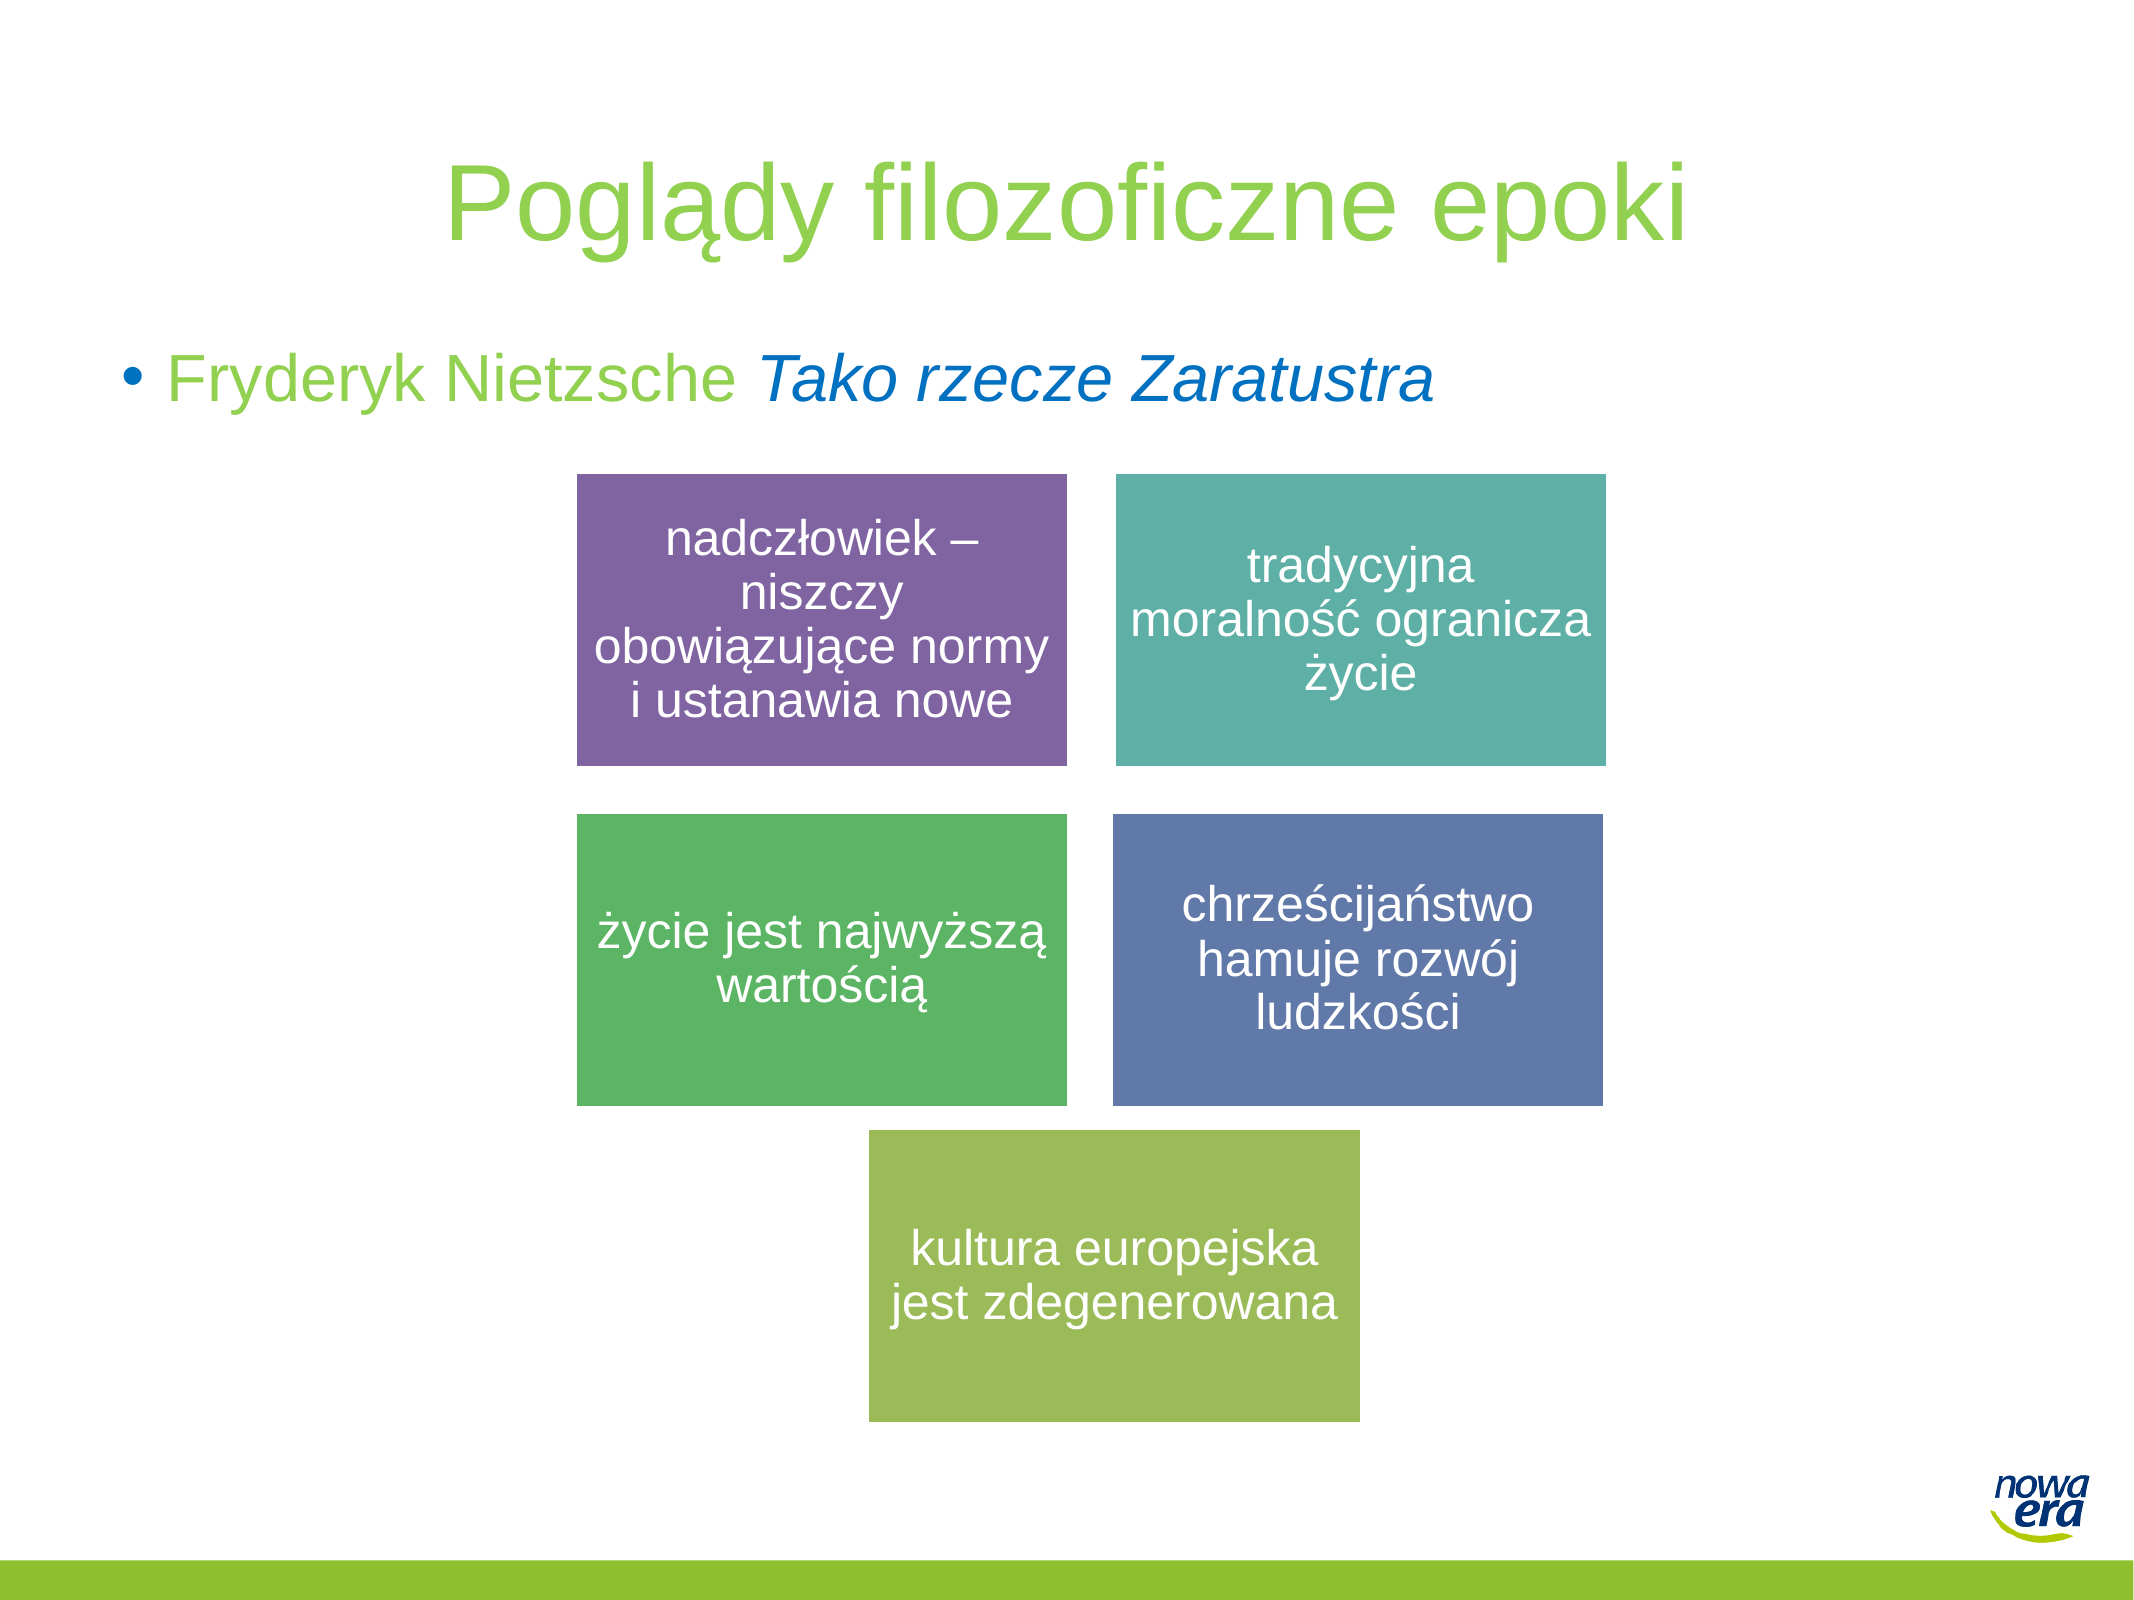

# Poglądy filozoficzne epoki
Fryderyk Nietzsche Tako rzecze Zaratustra
kultura europejska jest zdegenerowana
życie jest najwyższą wartością
tradycyjna moralność ogranicza życie
chrześcijaństwo hamuje rozwój ludzkości
nadczłowiek – niszczy obowiązujące normy i ustanawia nowe